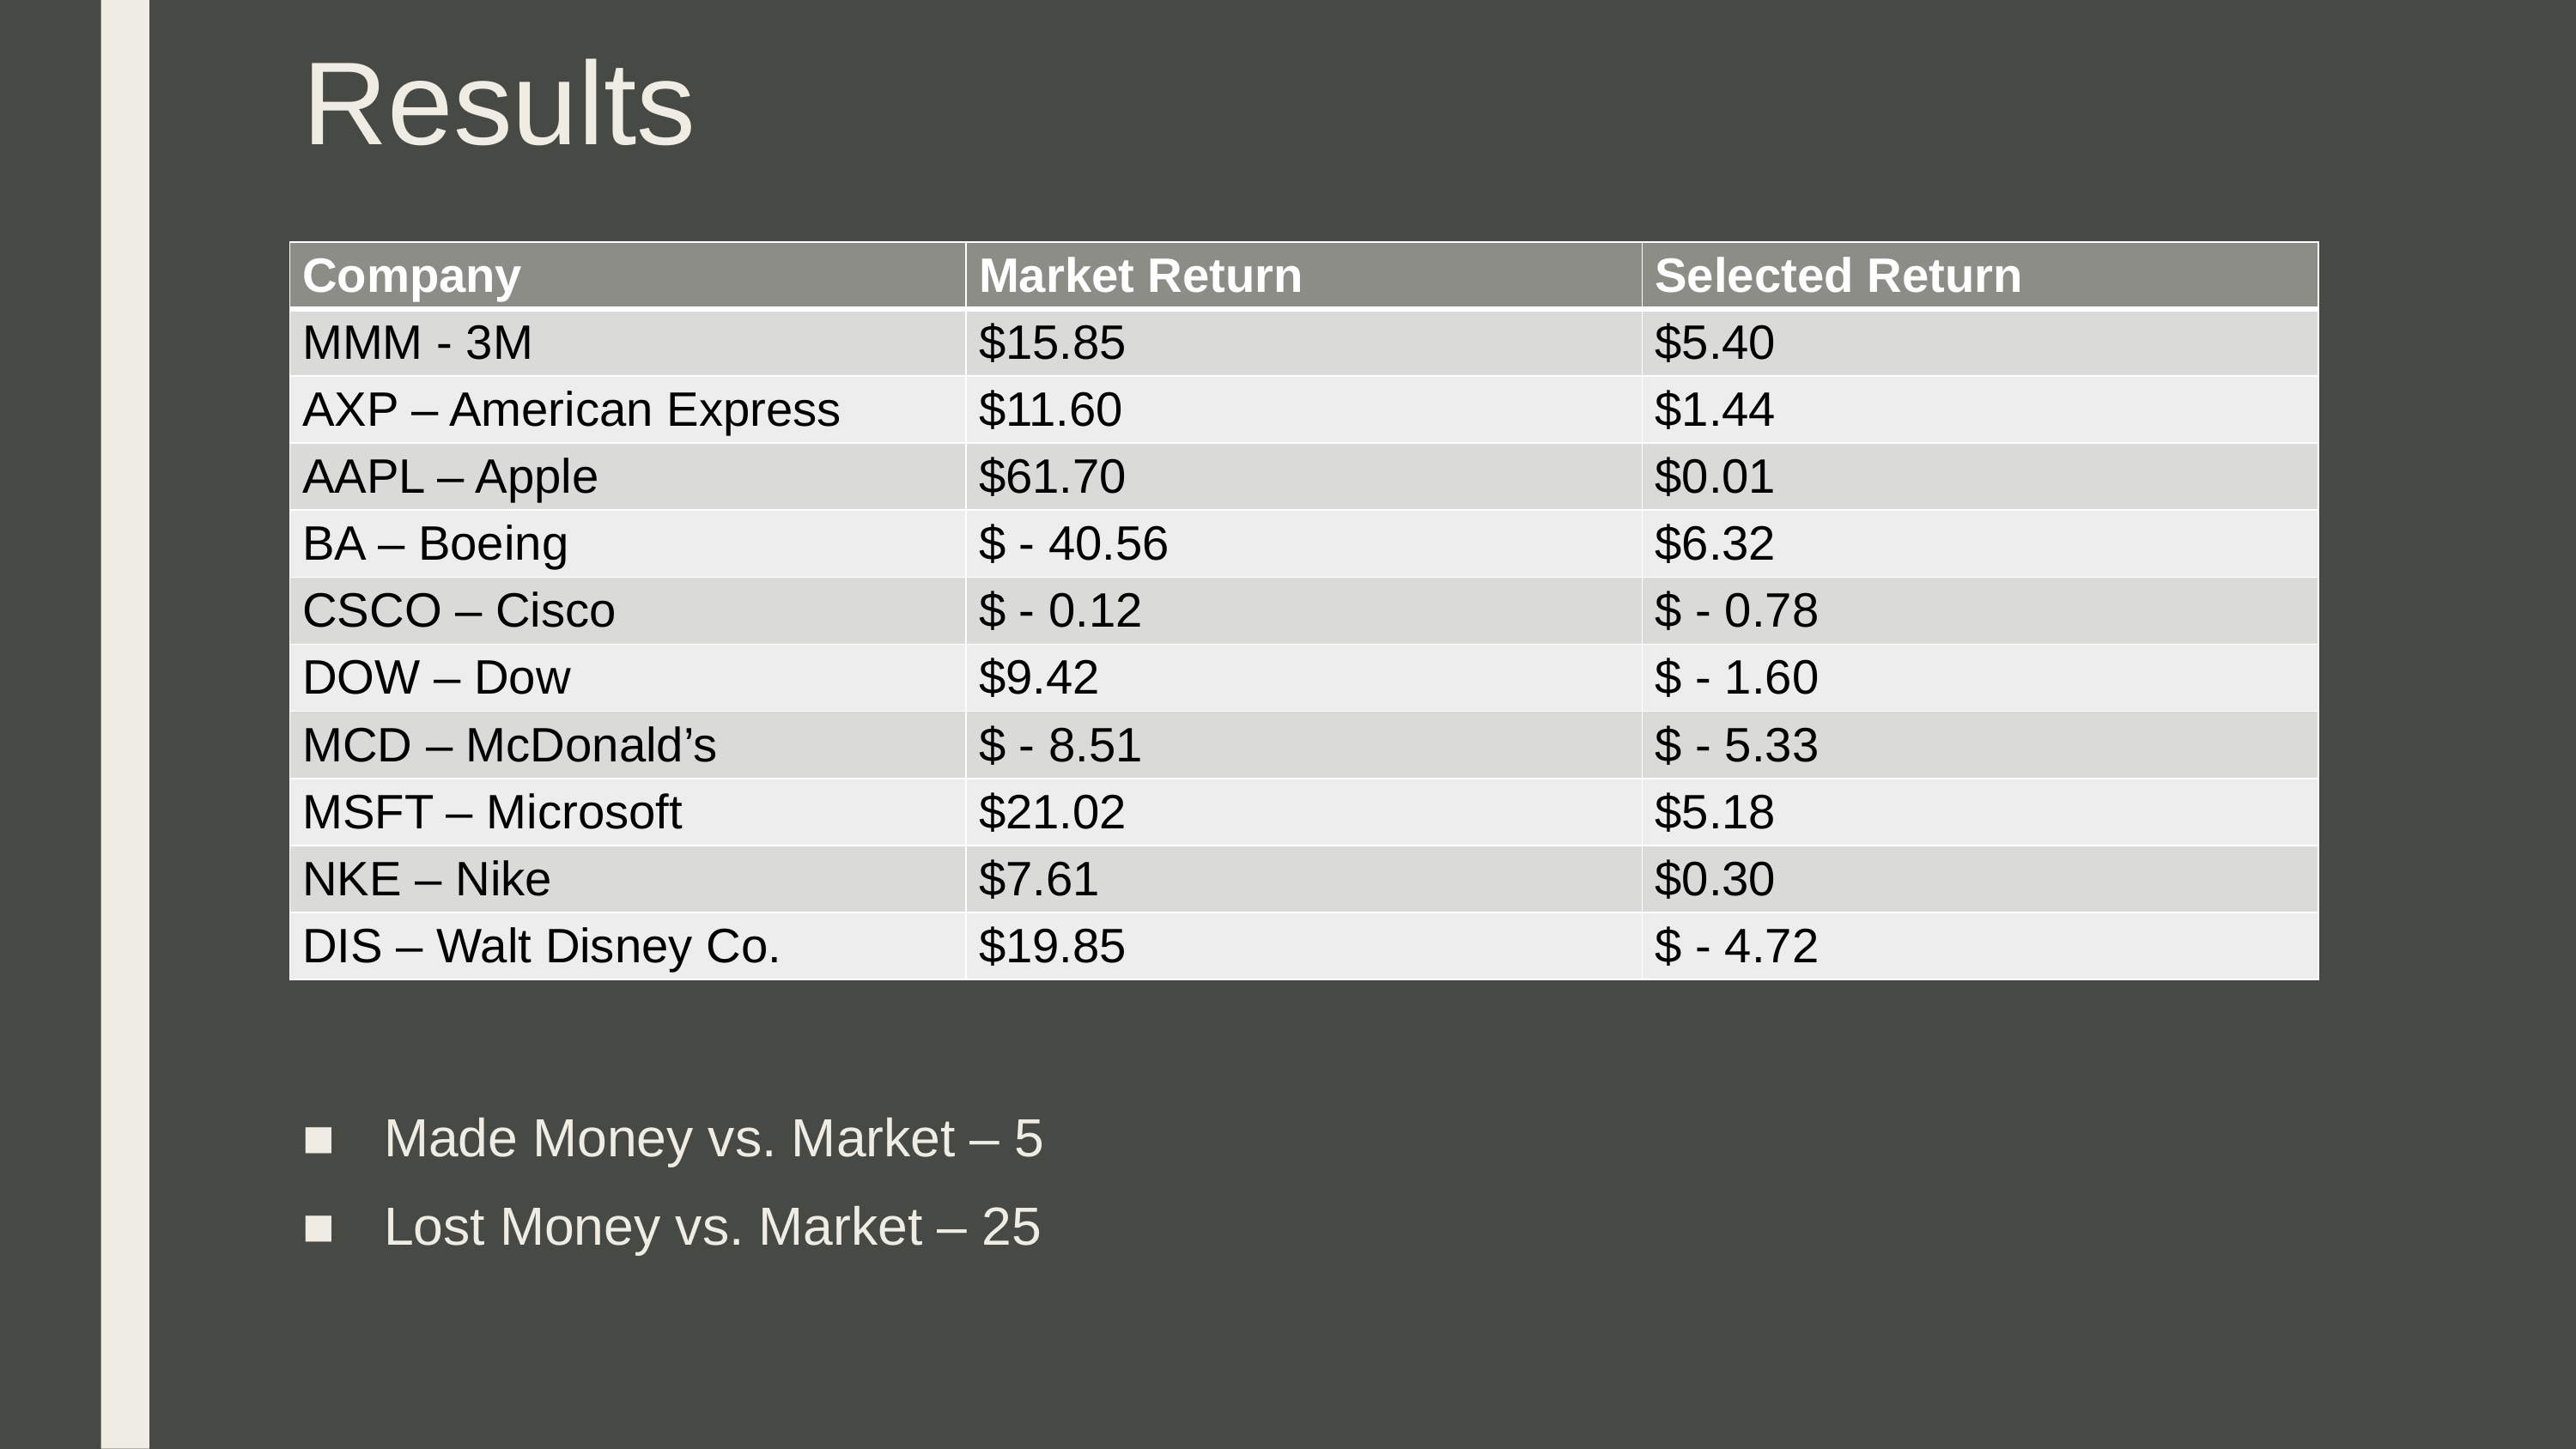

# Results
| Company | Market Return | Selected Return |
| --- | --- | --- |
| MMM - 3M | $15.85 | $5.40 |
| AXP – American Express | $11.60 | $1.44 |
| AAPL – Apple | $61.70 | $0.01 |
| BA – Boeing | $ - 40.56 | $6.32 |
| CSCO – Cisco | $ - 0.12 | $ - 0.78 |
| DOW – Dow | $9.42 | $ - 1.60 |
| MCD – McDonald’s | $ - 8.51 | $ - 5.33 |
| MSFT – Microsoft | $21.02 | $5.18 |
| NKE – Nike | $7.61 | $0.30 |
| DIS – Walt Disney Co. | $19.85 | $ - 4.72 |
Made Money vs. Market – 5
Lost Money vs. Market – 25